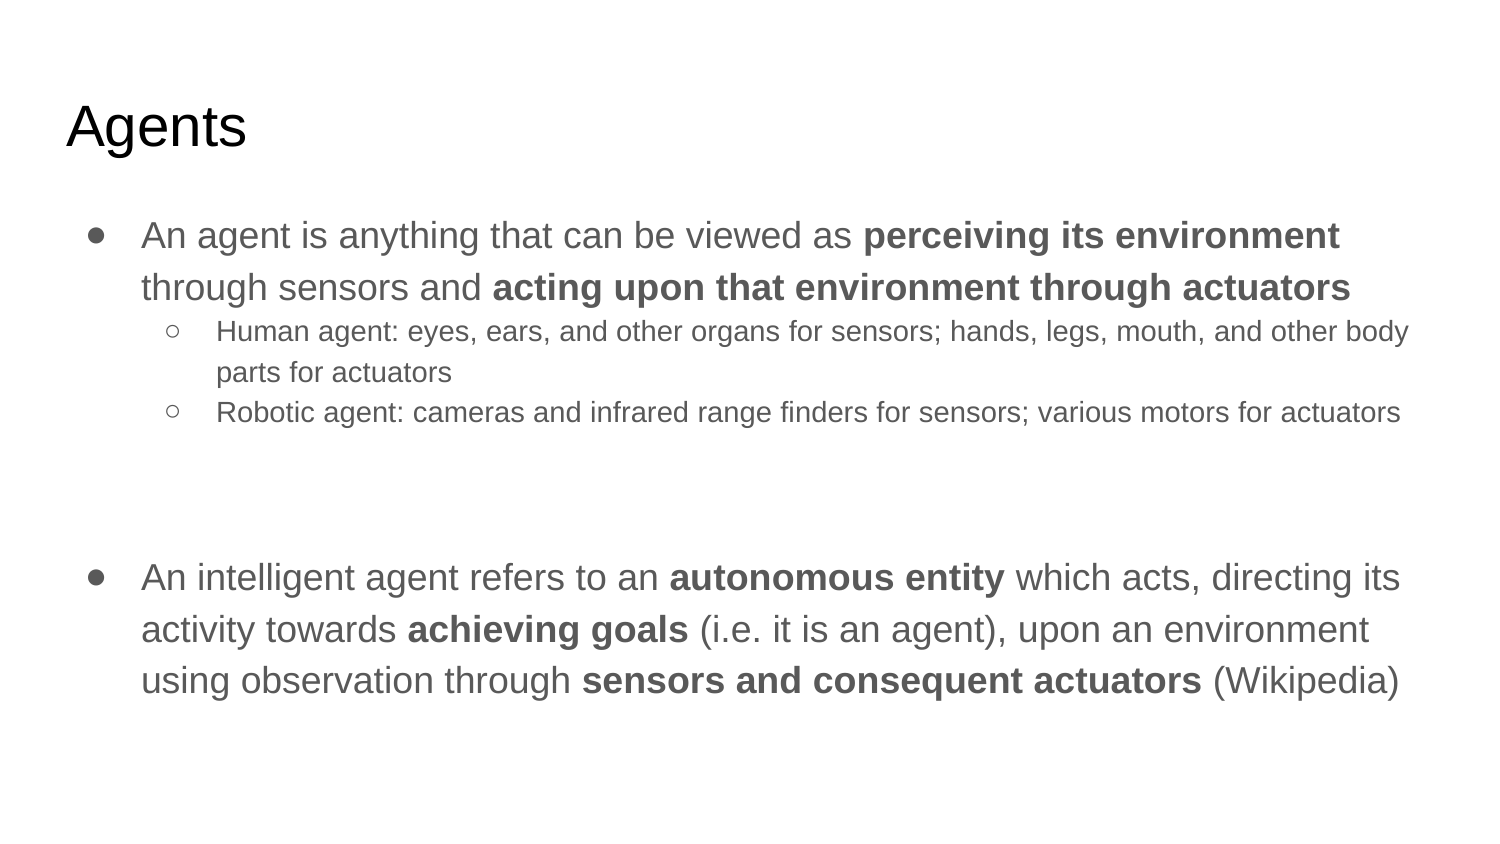

# Agents

An agent is anything that can be viewed as perceiving its environment through sensors and acting upon that environment through actuators
Human agent: eyes, ears, and other organs for sensors; hands, legs, mouth, and other body parts for actuators
Robotic agent: cameras and infrared range finders for sensors; various motors for actuators

An intelligent agent refers to an autonomous entity which acts, directing its activity towards achieving goals (i.e. it is an agent), upon an environment using observation through sensors and consequent actuators (Wikipedia)